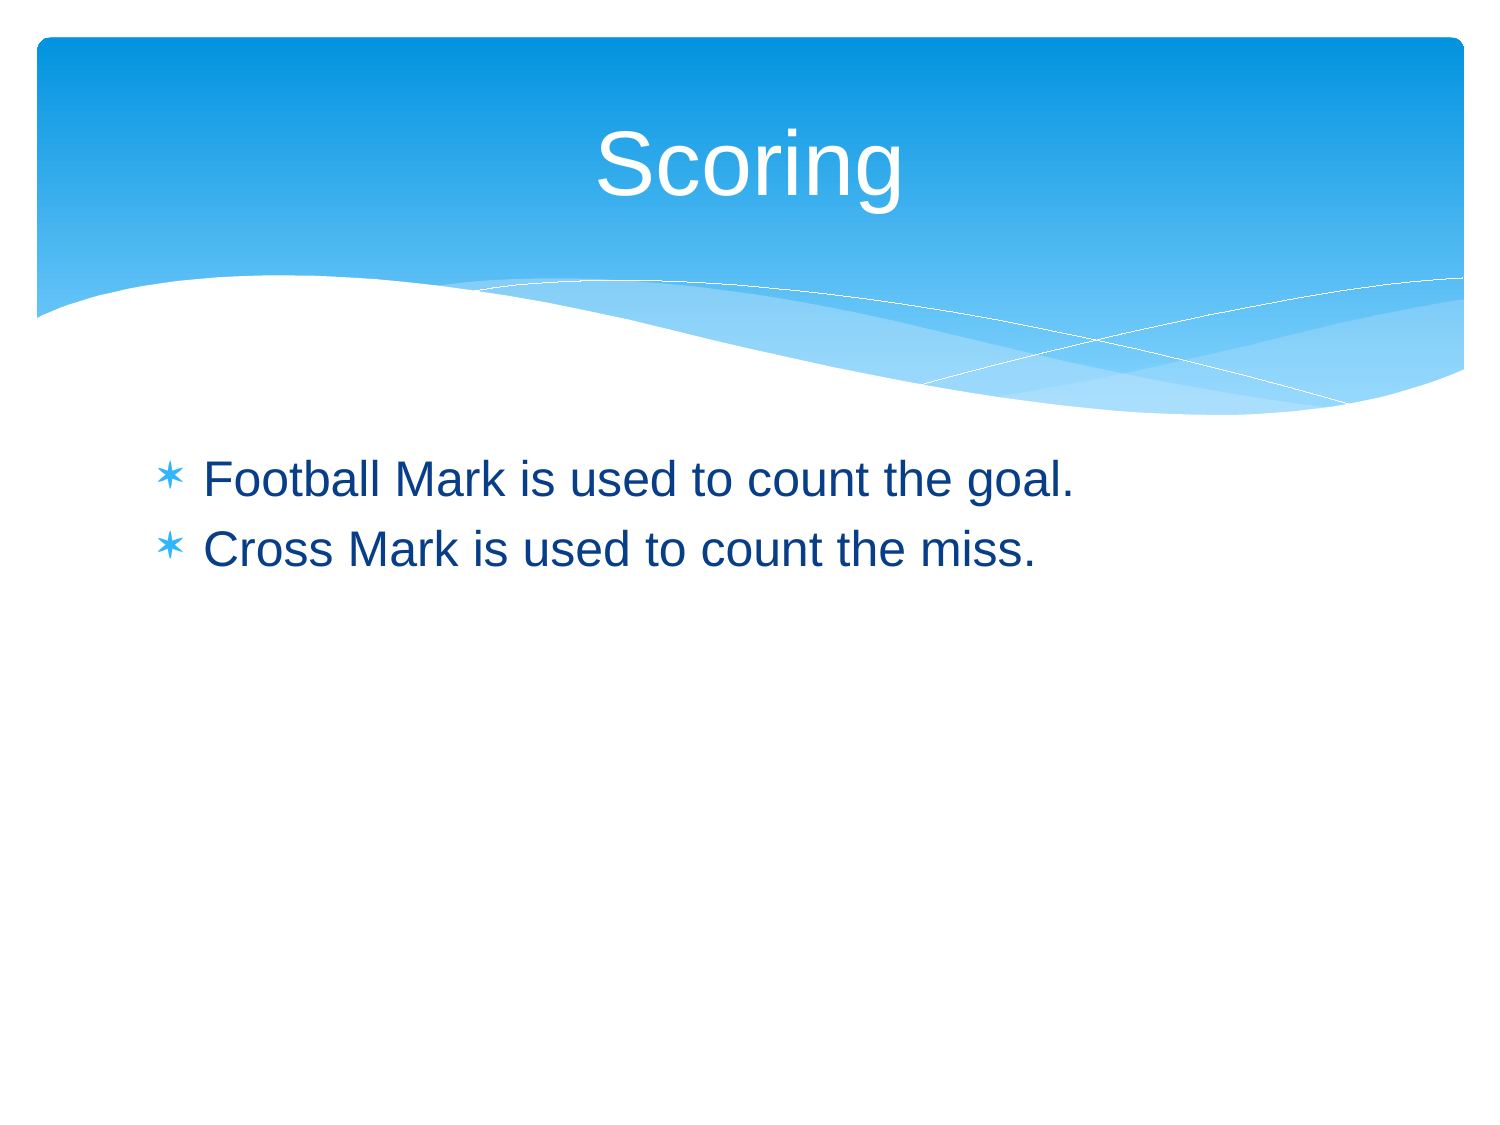

# Scoring
Football Mark is used to count the goal.
Cross Mark is used to count the miss.